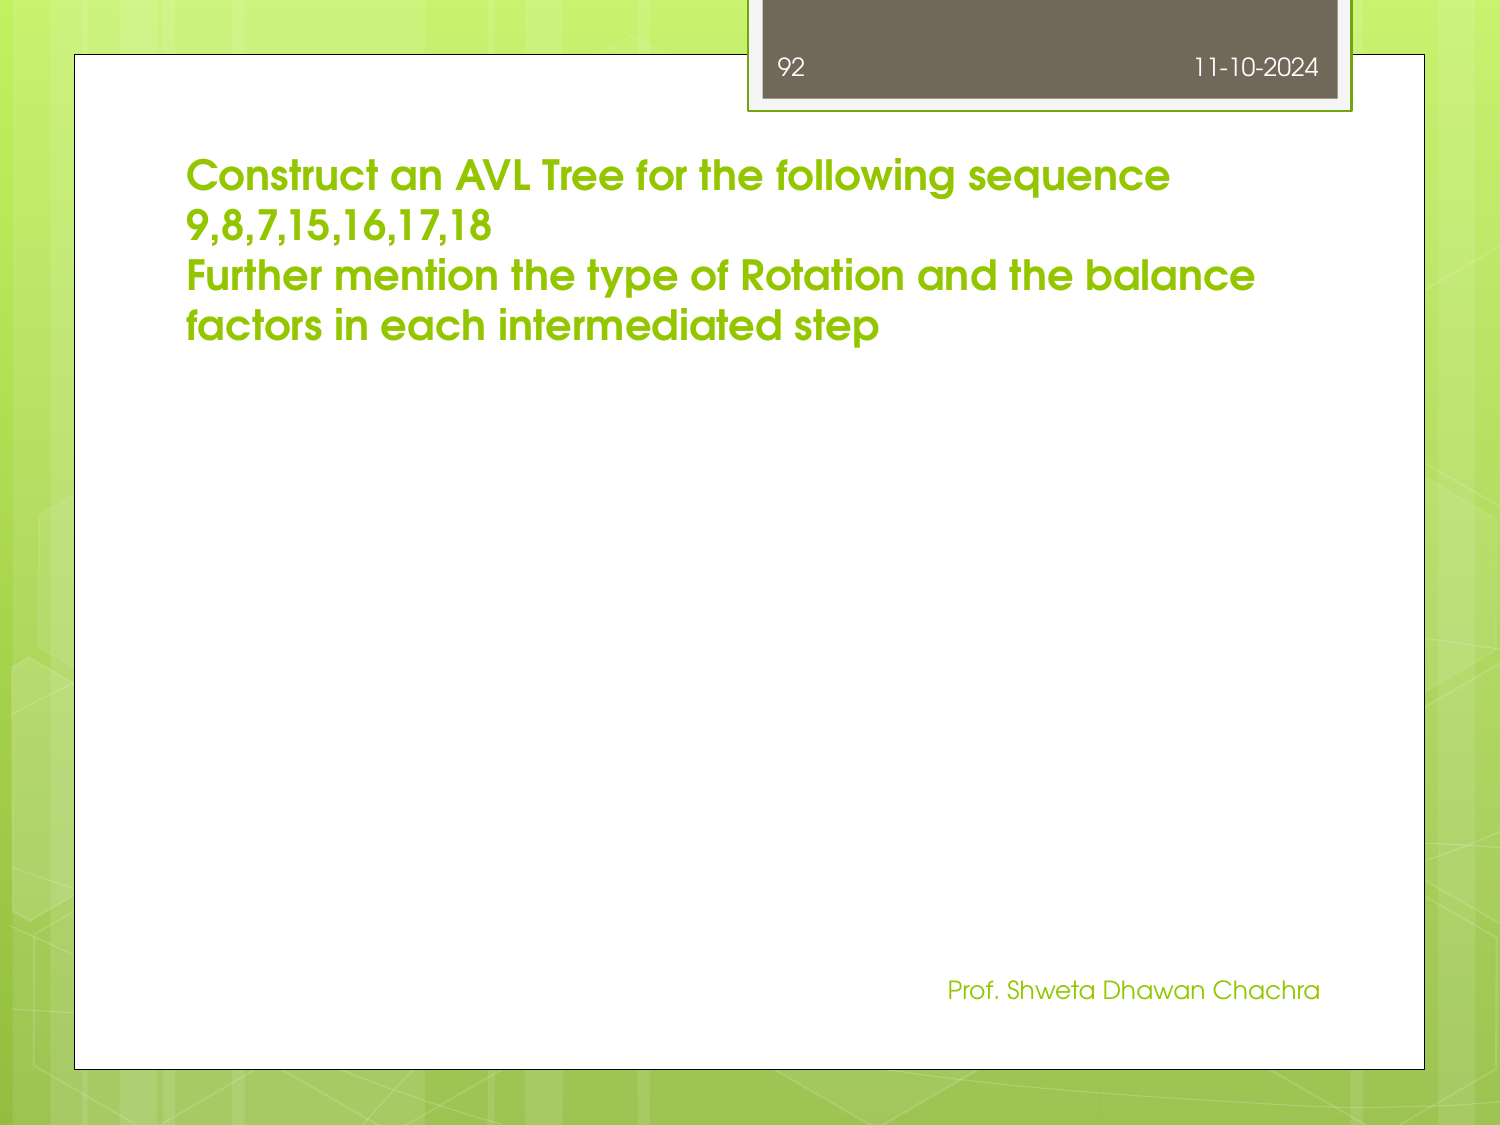

92
11-10-2024
# Construct an AVL Tree for the following sequence 9,8,7,15,16,17,18 Further mention the type of Rotation and the balance factors in each intermediated step
Prof. Shweta Dhawan Chachra